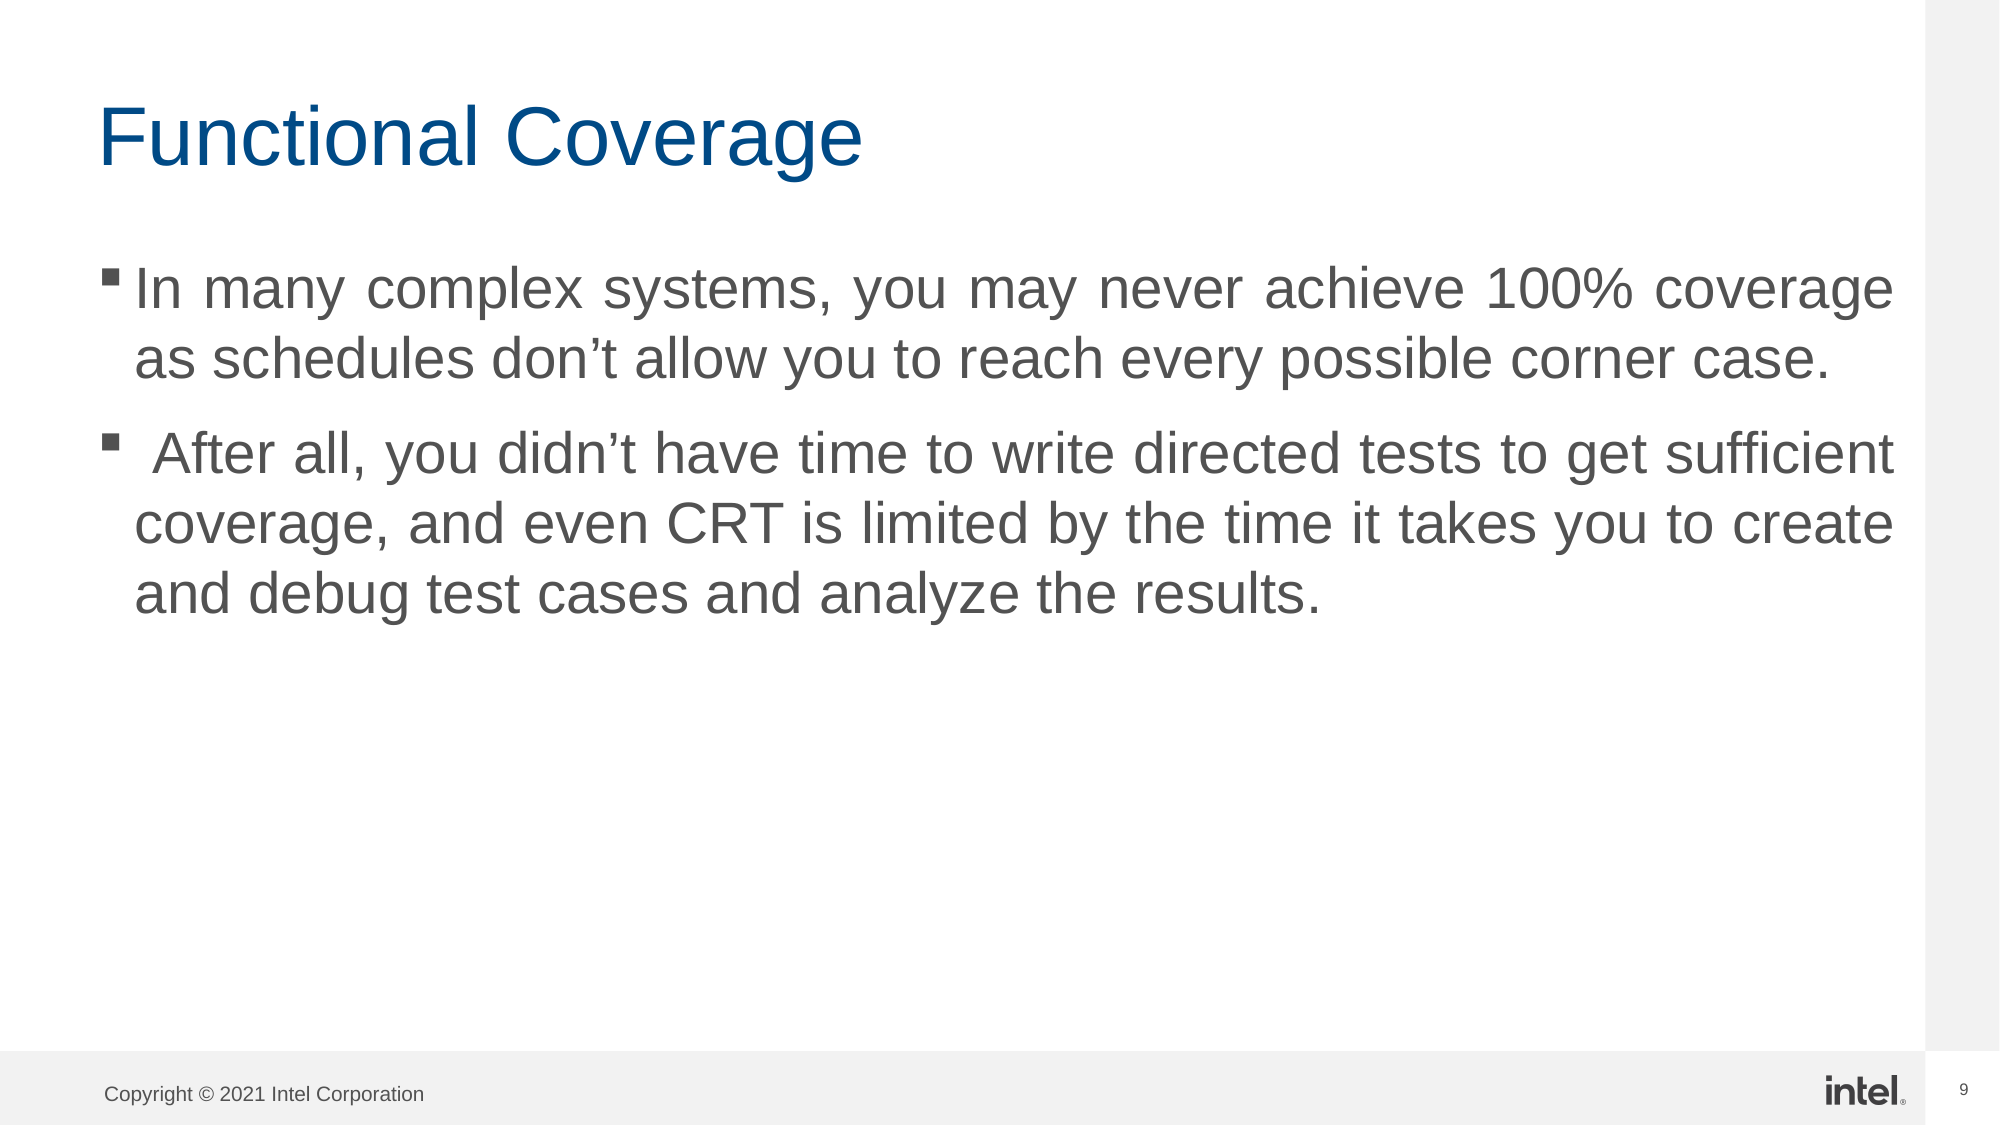

# Functional Coverage
In many complex systems, you may never achieve 100% coverage as schedules don’t allow you to reach every possible corner case.
 After all, you didn’t have time to write directed tests to get sufficient coverage, and even CRT is limited by the time it takes you to create and debug test cases and analyze the results.